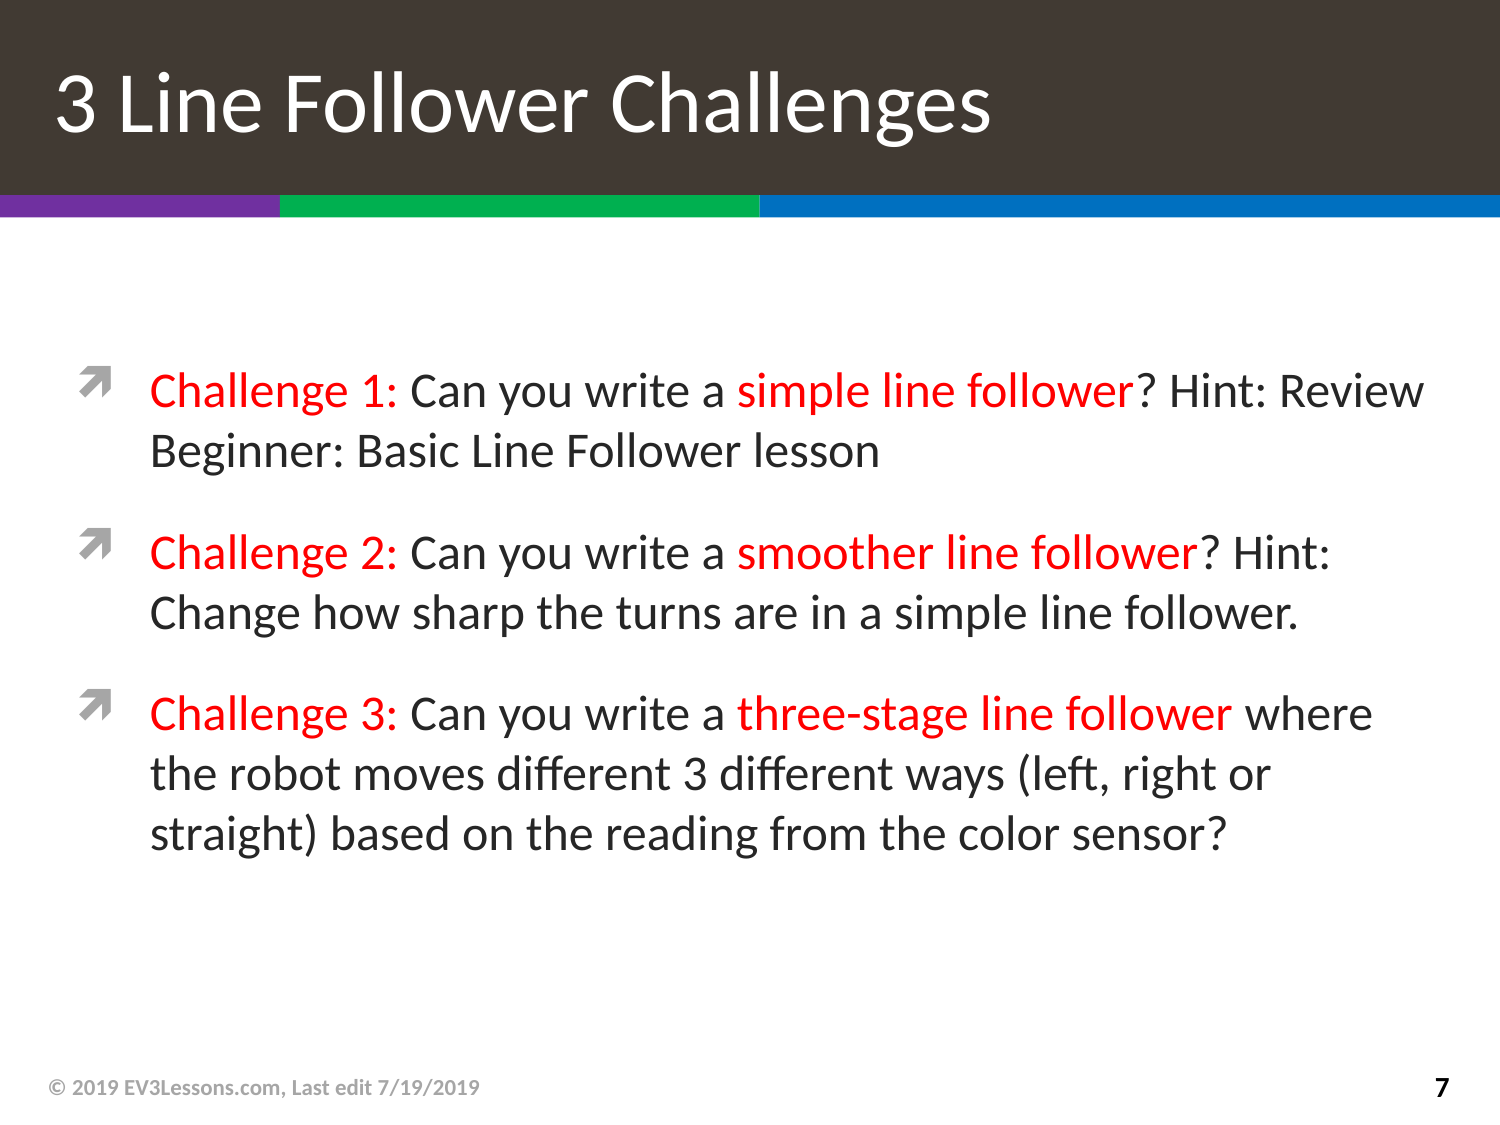

# 3 Line Follower Challenges
Challenge 1: Can you write a simple line follower? Hint: Review Beginner: Basic Line Follower lesson
Challenge 2: Can you write a smoother line follower? Hint: Change how sharp the turns are in a simple line follower.
Challenge 3: Can you write a three-stage line follower where the robot moves different 3 different ways (left, right or straight) based on the reading from the color sensor?
© 2019 EV3Lessons.com, Last edit 7/19/2019
7